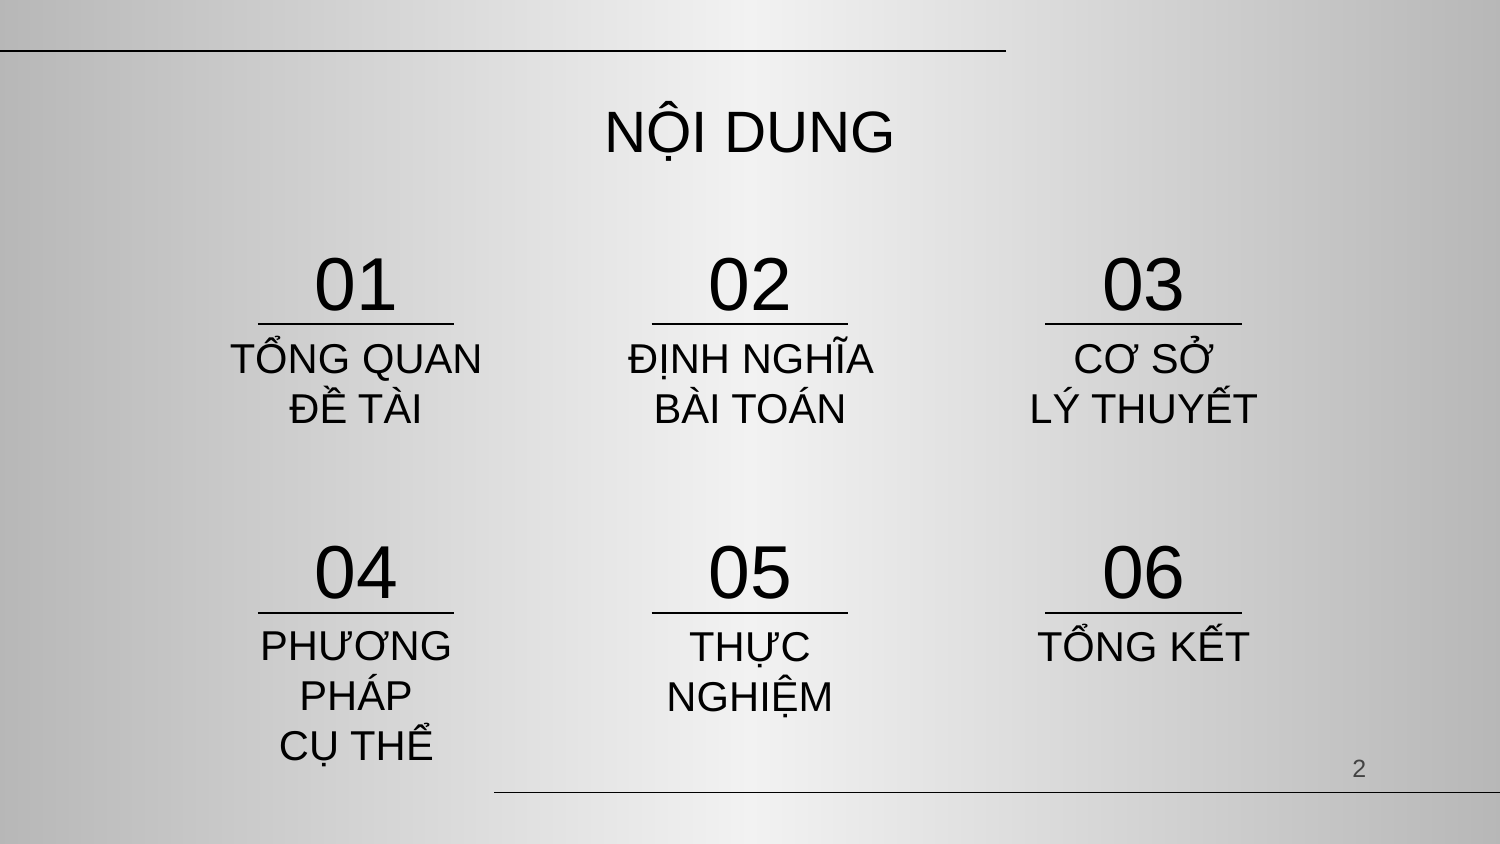

# NỘI DUNG
01
02
03
TỔNG QUAN ĐỀ TÀI
CƠ SỞ
LÝ THUYẾT
ĐỊNH NGHĨA BÀI TOÁN
04
05
06
PHƯƠNG PHÁP
CỤ THỂ
THỰC NGHIỆM
TỔNG KẾT
2